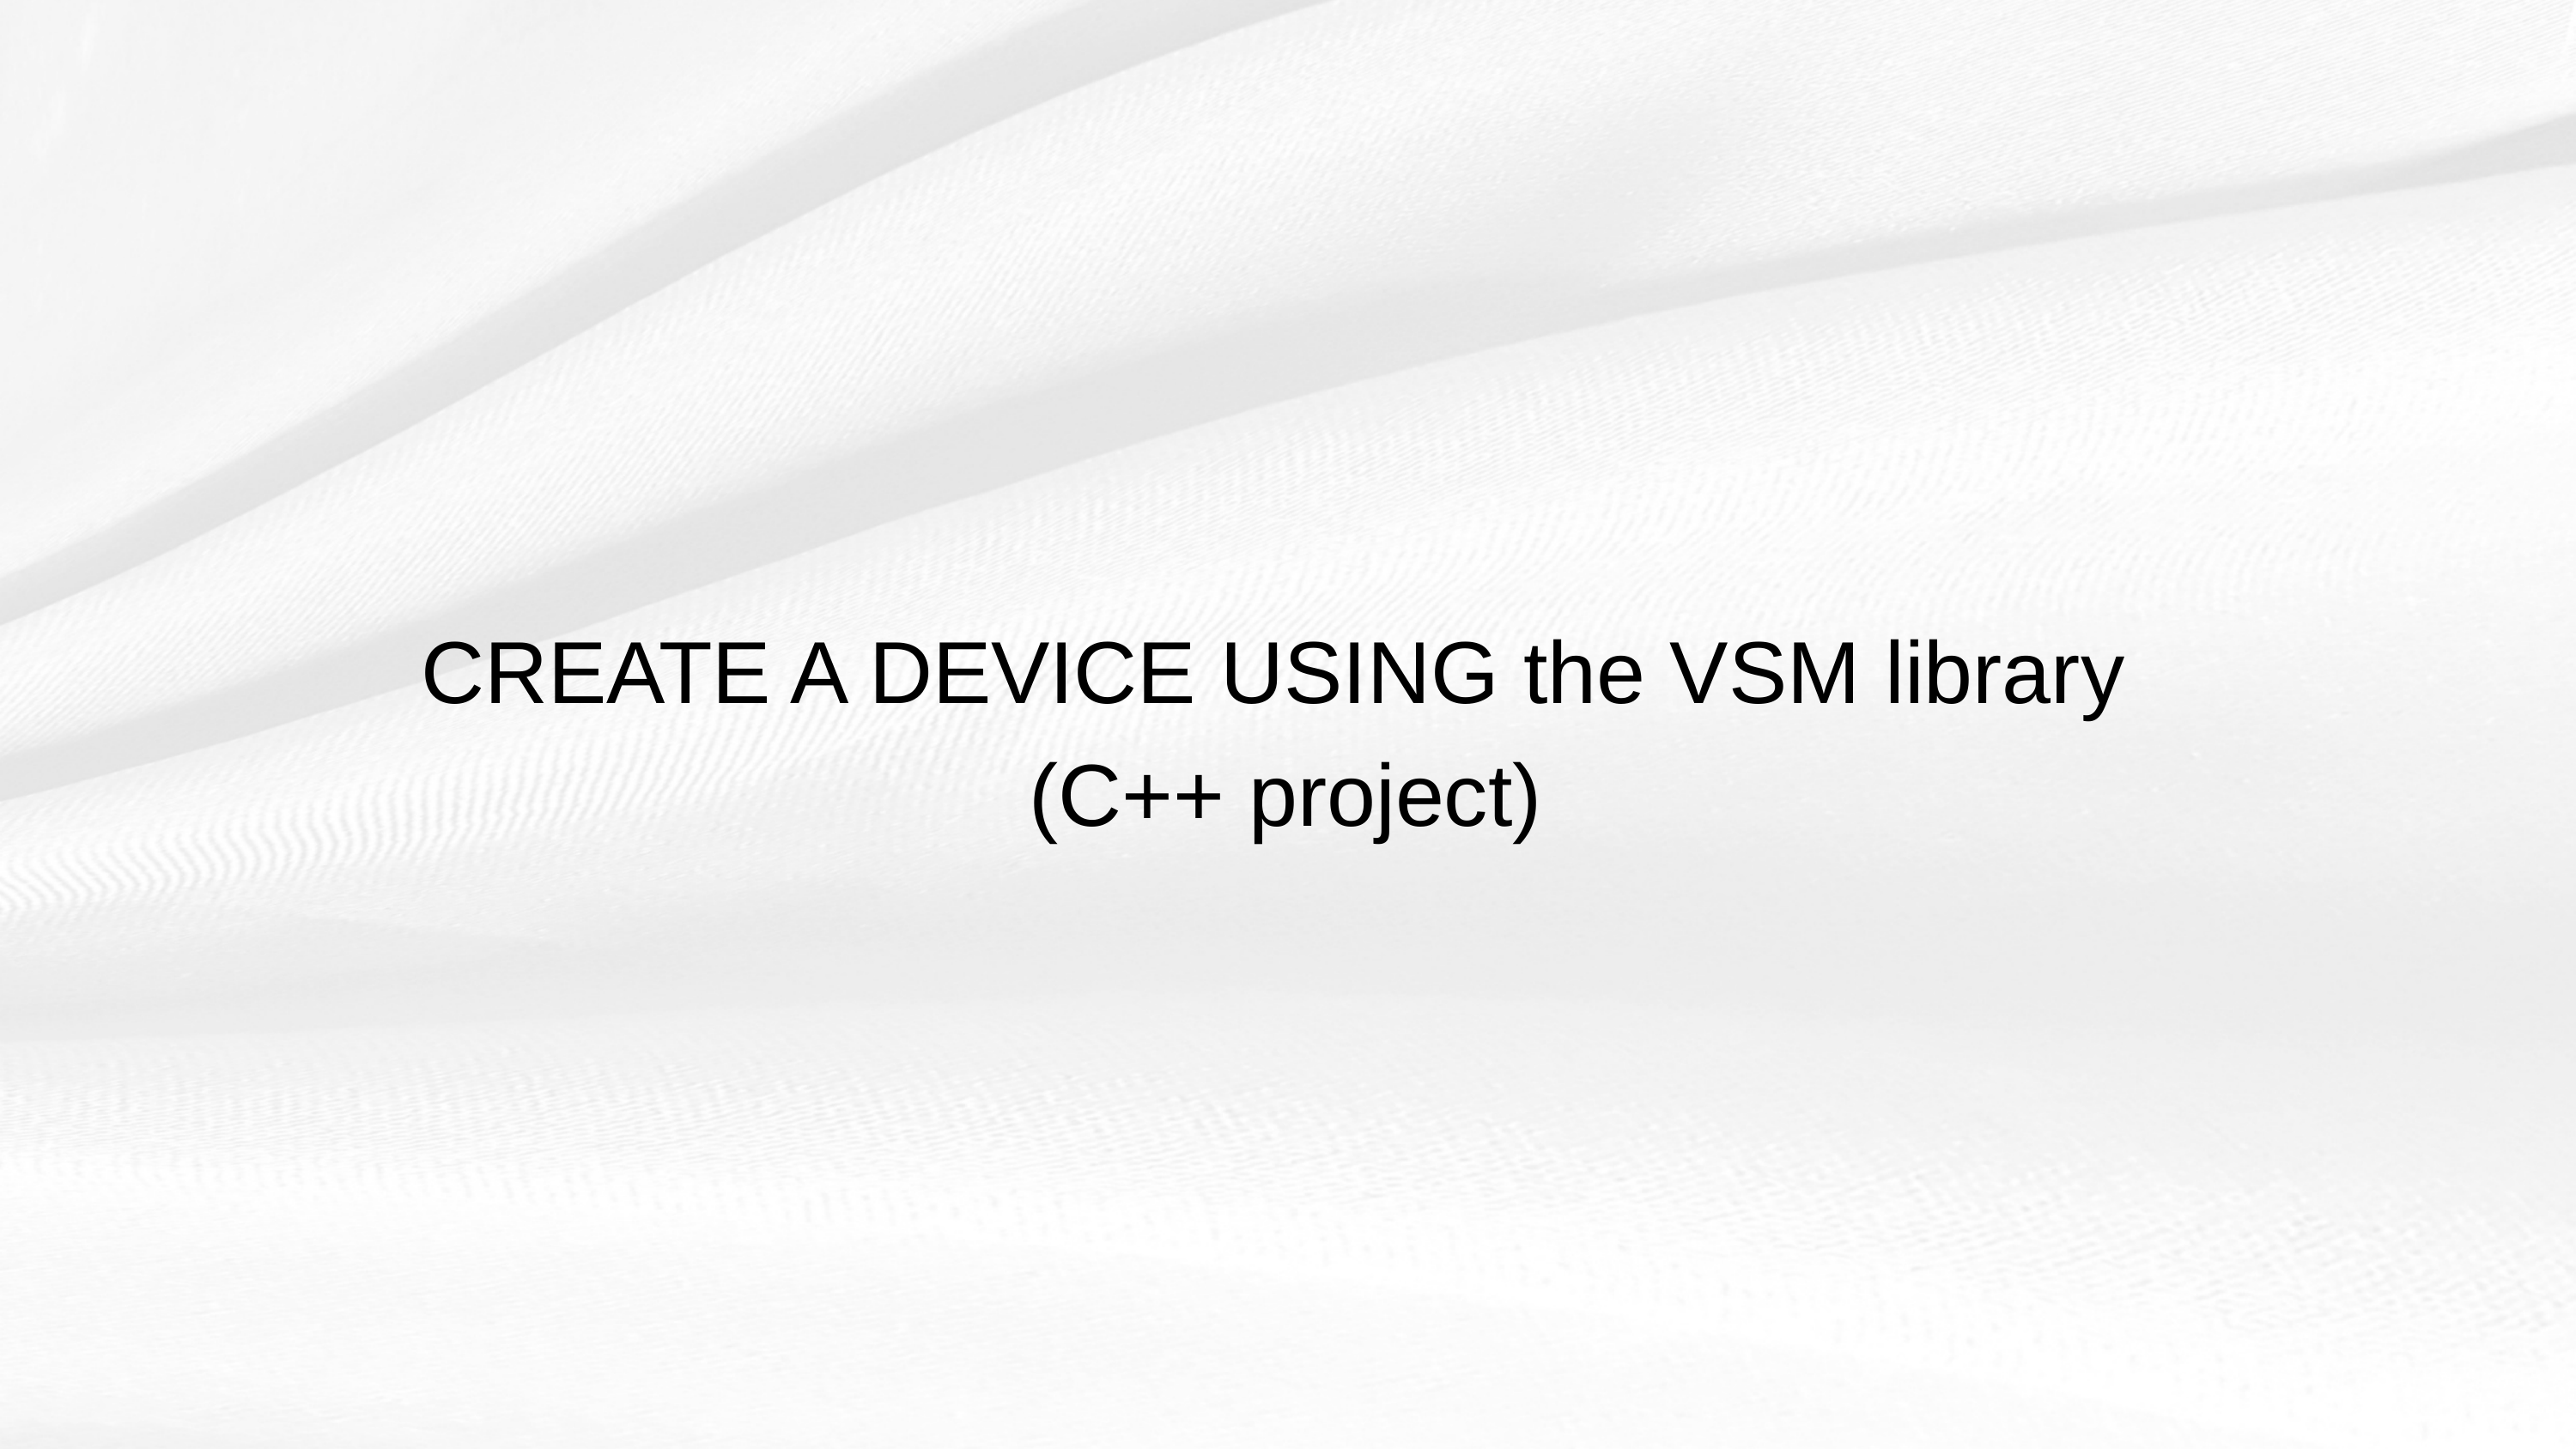

CREATE A DEVICE USING the VSM library
 (C++ project)